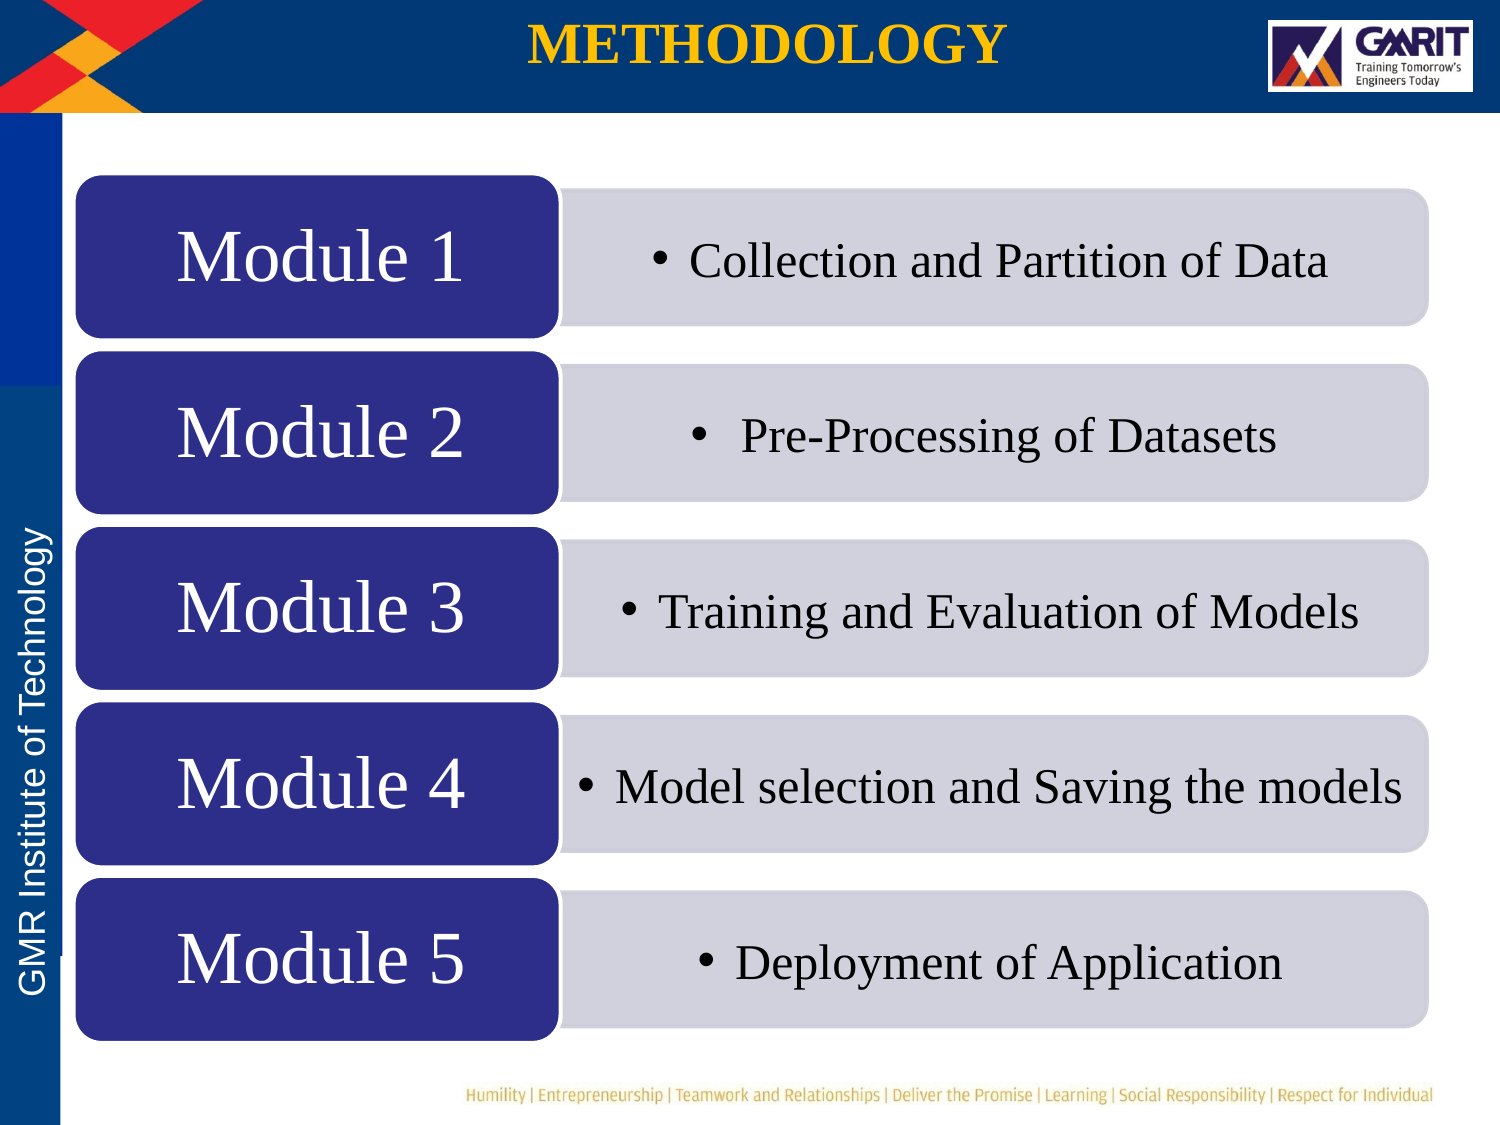

METHODOLOGY
Collection and Partition of Data
Module 1
 Pre-Processing of Datasets
Module 2
Training and Evaluation of Models
Module 3
Model selection and Saving the models
Module 4
Deployment of Application
Module 5